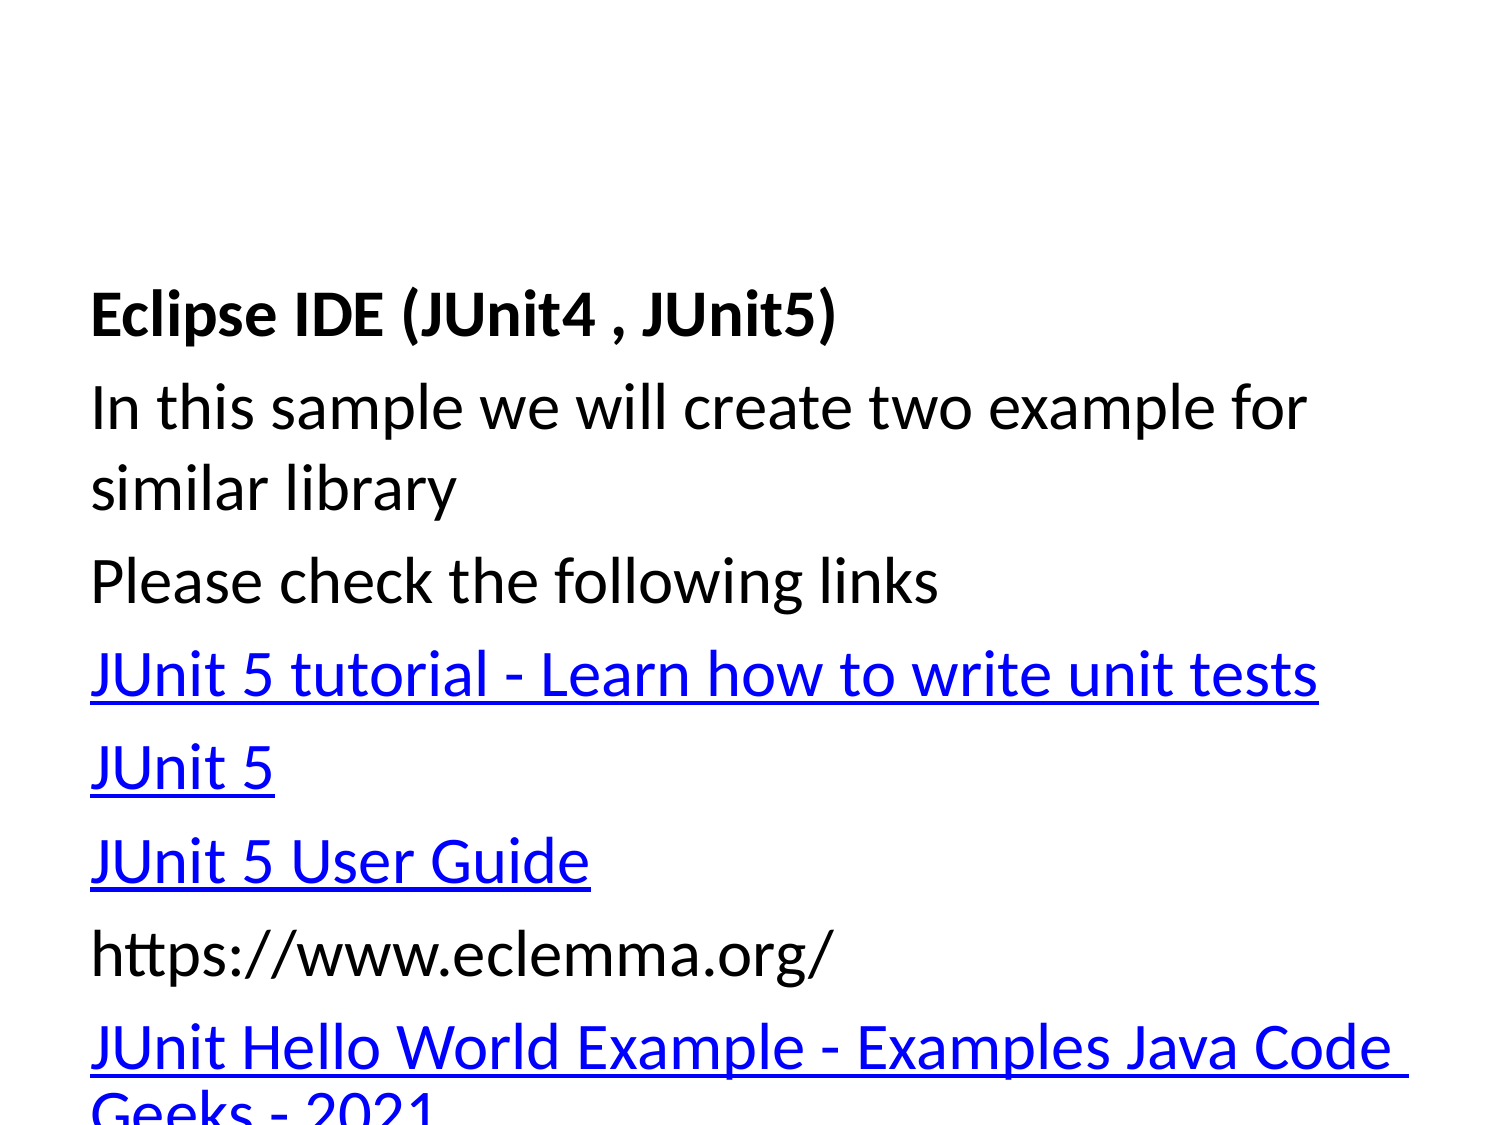

Eclipse IDE (JUnit4 , JUnit5)
In this sample we will create two example for similar library
Please check the following links
JUnit 5 tutorial - Learn how to write unit tests
JUnit 5
JUnit 5 User Guide
https://www.eclemma.org/
JUnit Hello World Example - Examples Java Code Geeks - 2021
https://yasinmemic.medium.com/java-ile-unit-test-yazmak-birim-test-ca15cf0d024b